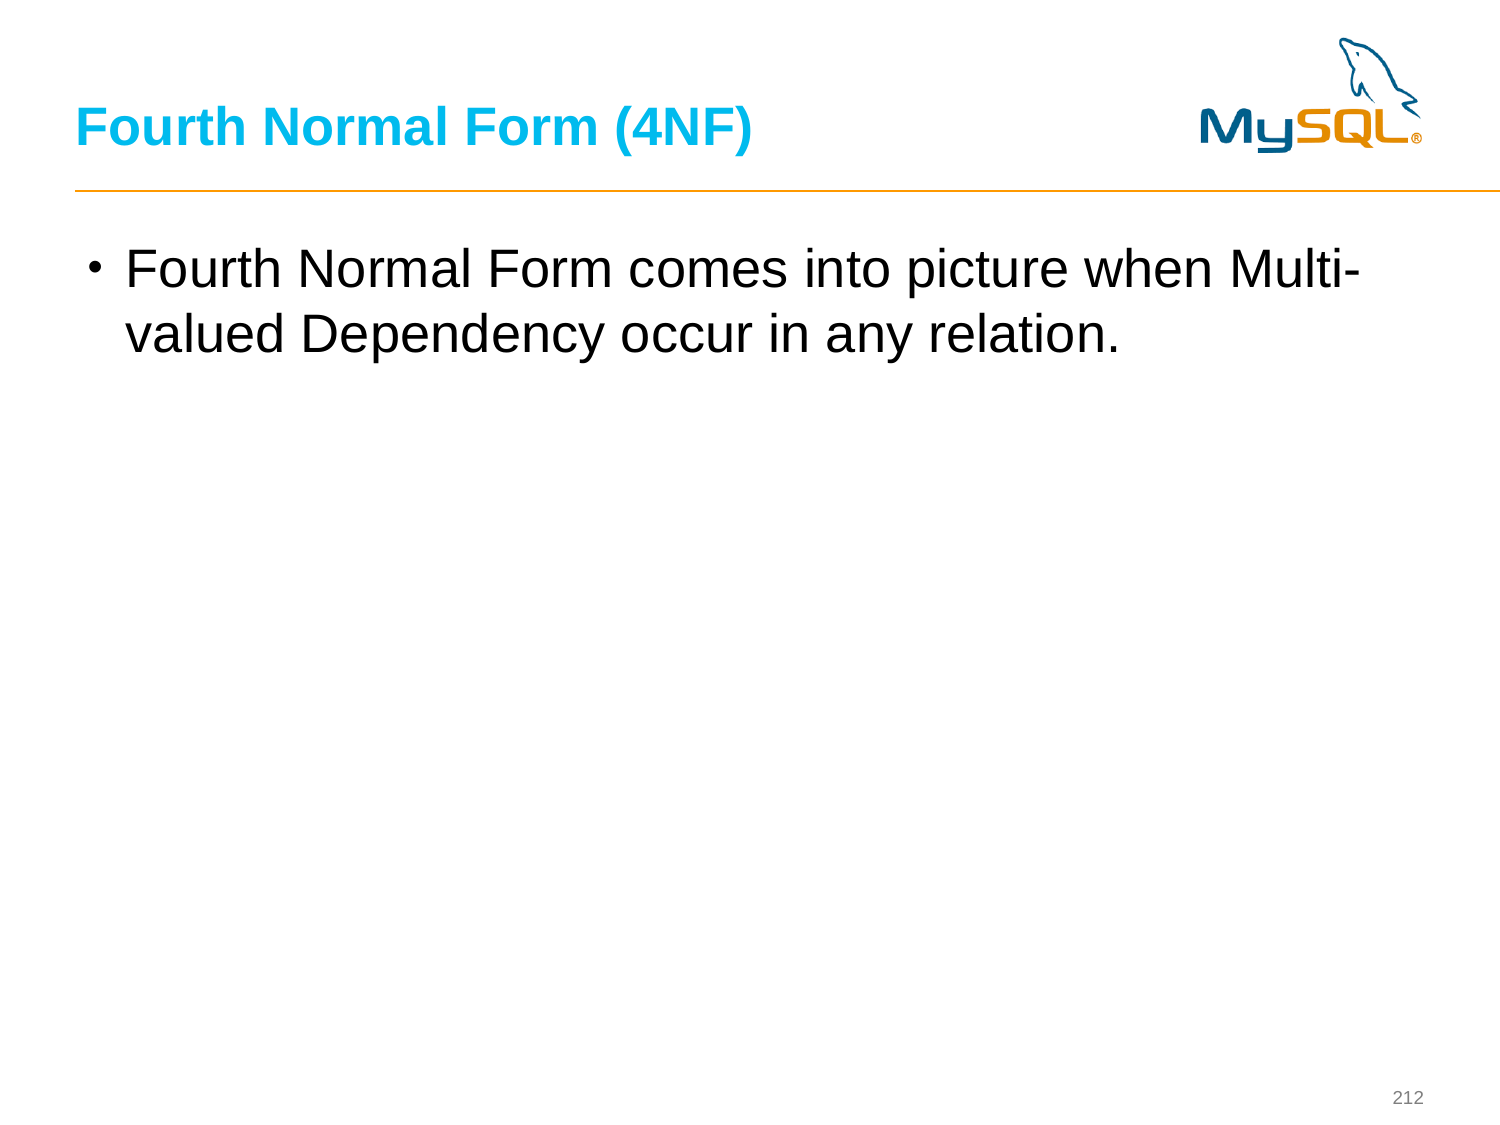

# Fourth Normal Form (4NF)
Fourth Normal Form comes into picture when Multi-valued Dependency occur in any relation.